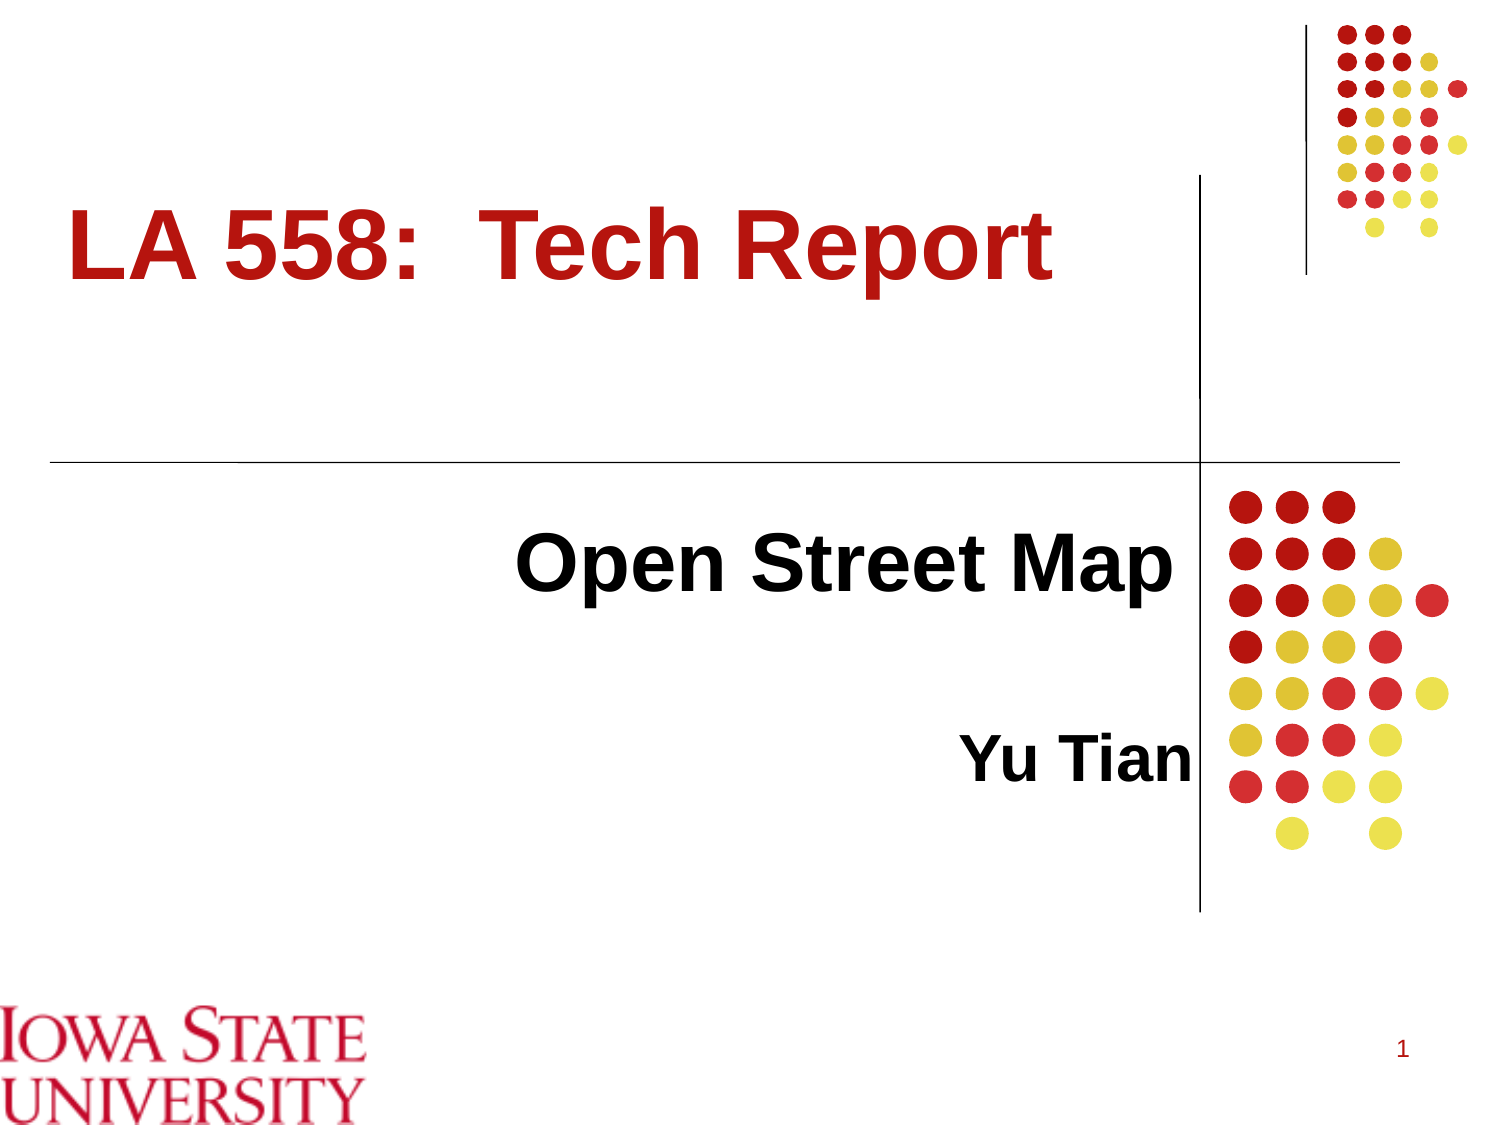

# LA 558:  Tech Report
Open Street Map

Yu Tian

1